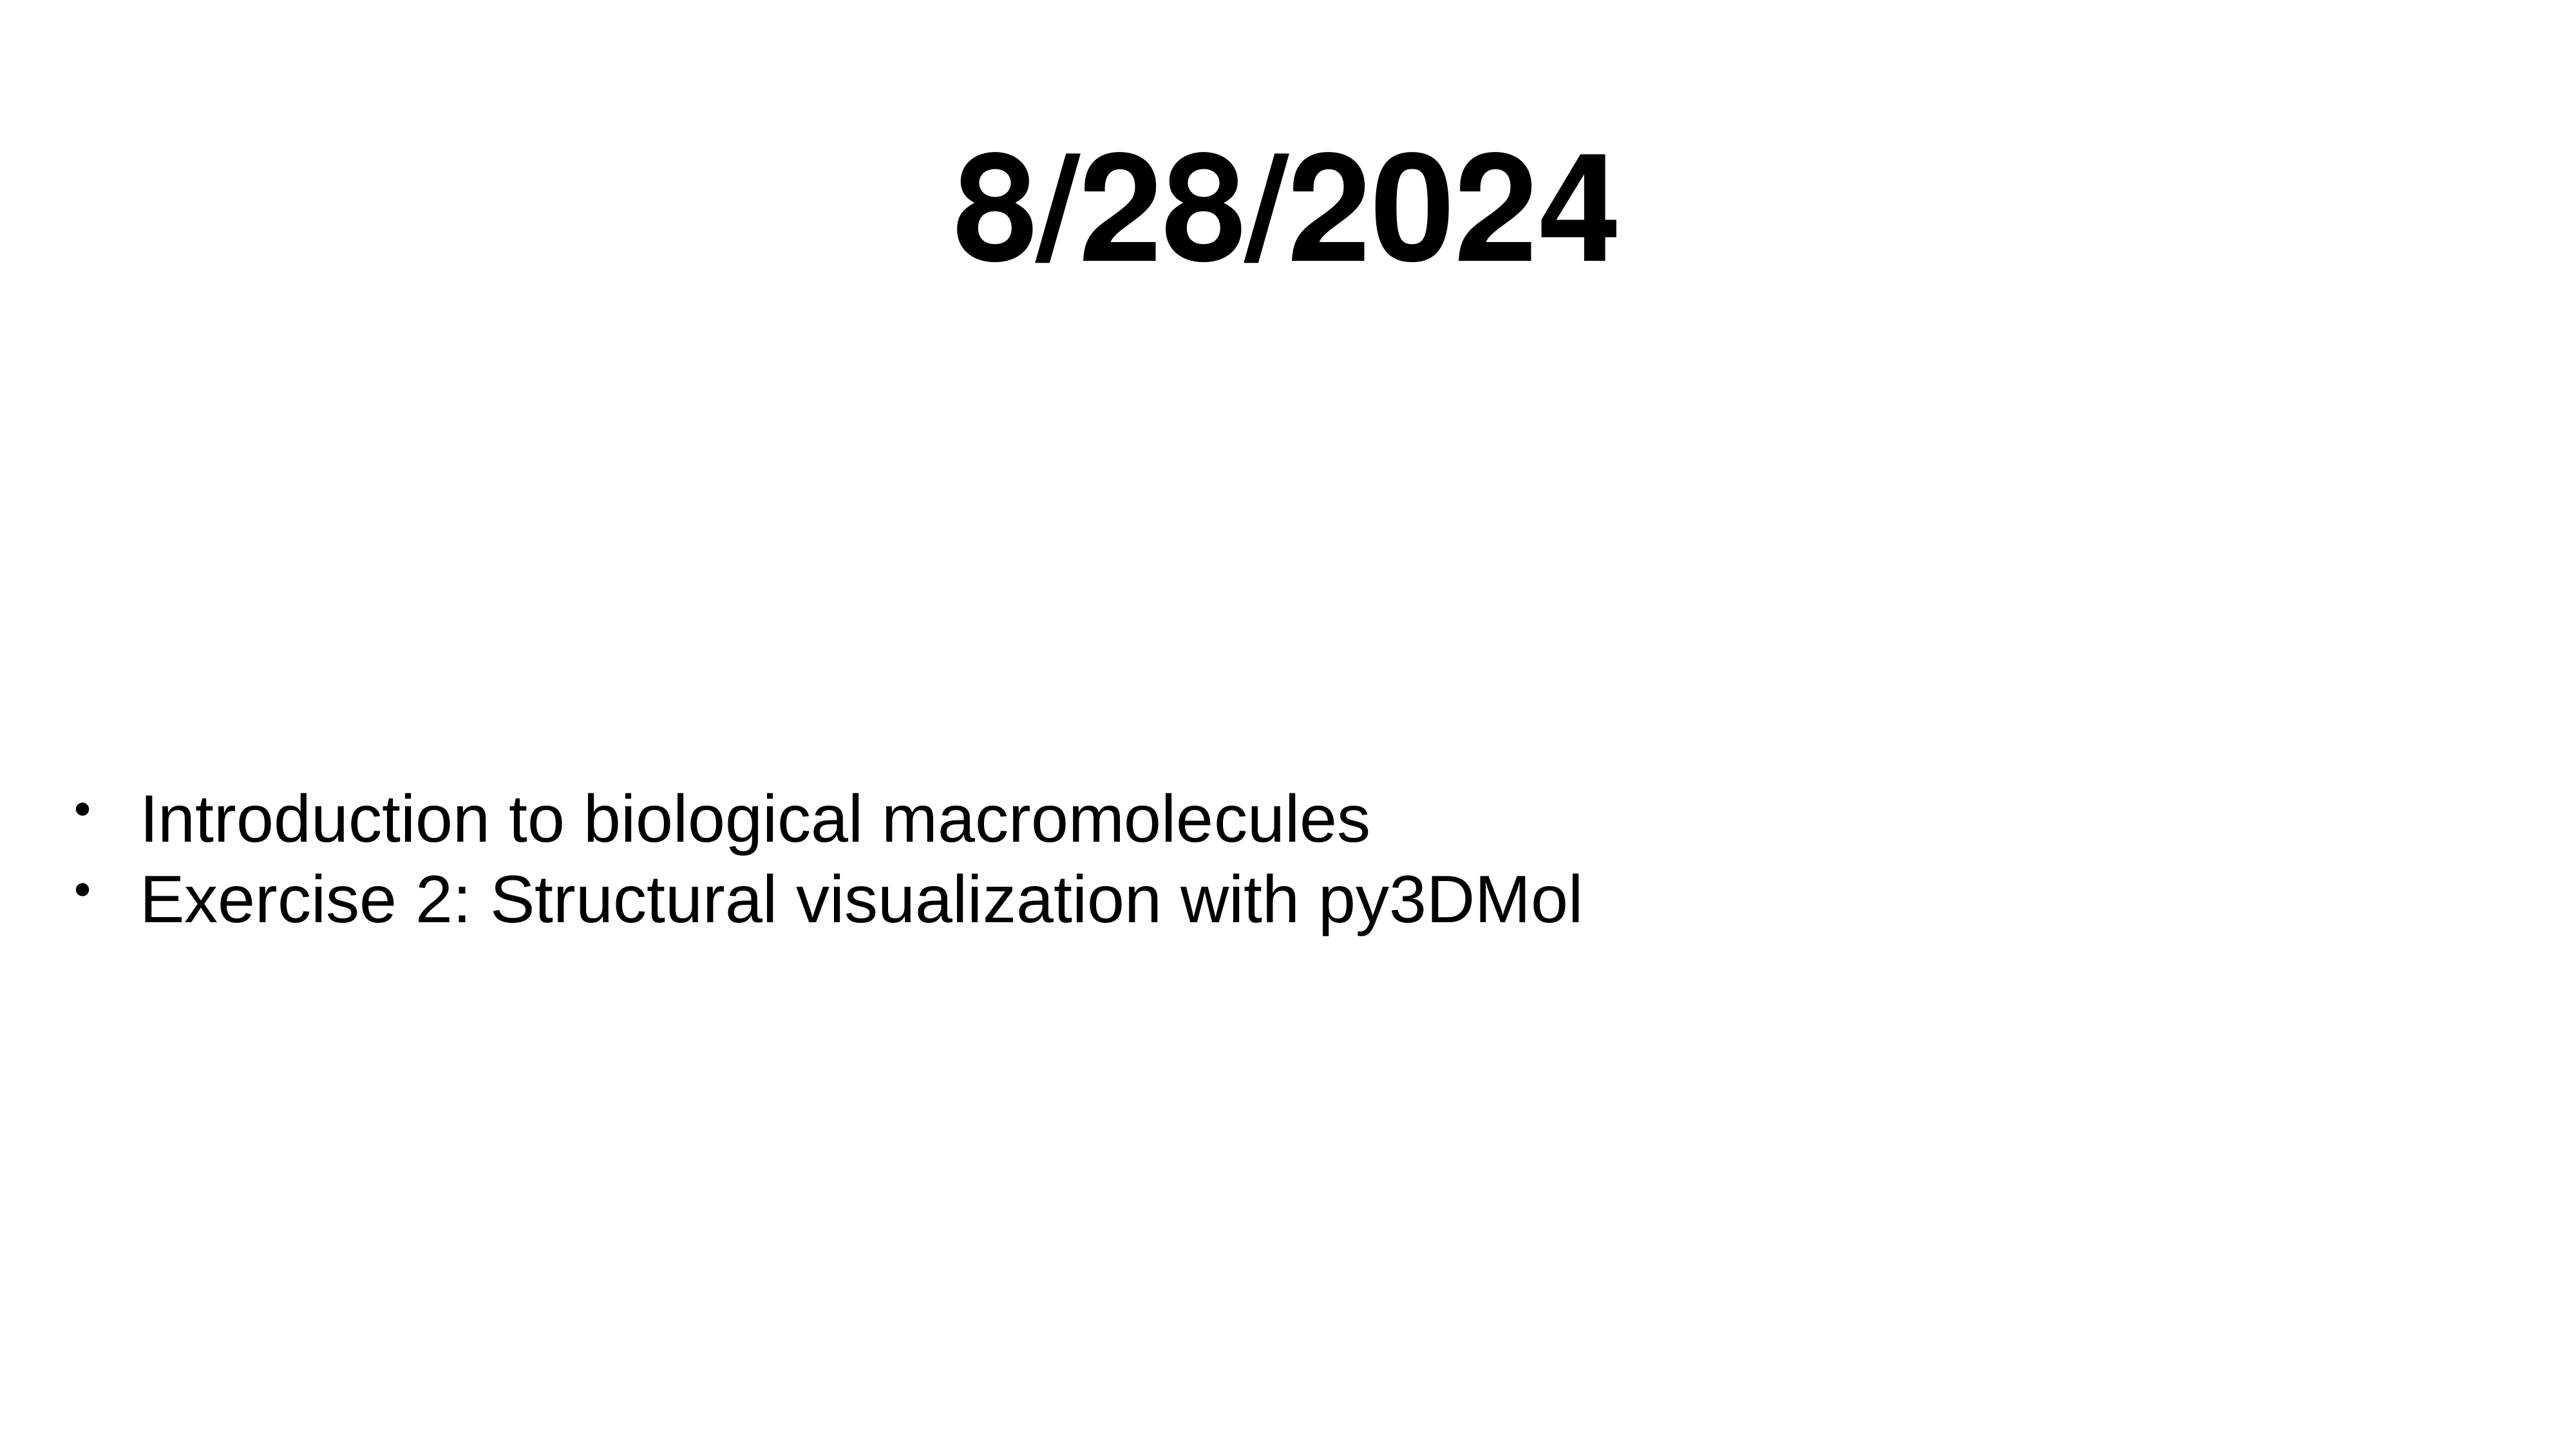

# 8/28/2024
Introduction to biological macromolecules
Exercise 2: Structural visualization with py3DMol
1